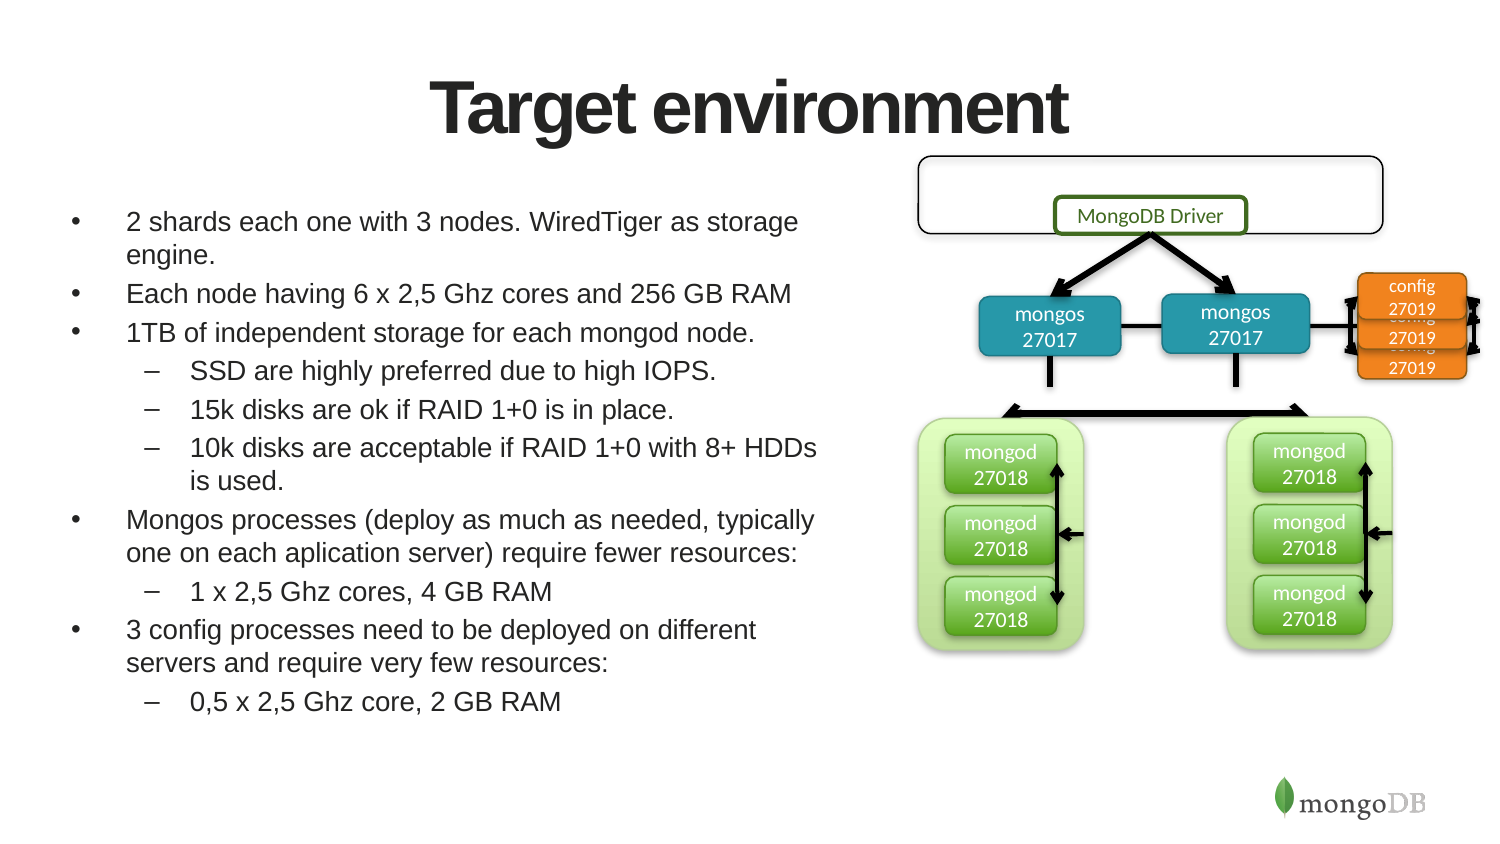

# Target environment

MongoDB Driver
2 shards each one with 3 nodes. WiredTiger as storage engine.
Each node having 6 x 2,5 Ghz cores and 256 GB RAM
1TB of independent storage for each mongod node.
SSD are highly preferred due to high IOPS.
15k disks are ok if RAID 1+0 is in place.
10k disks are acceptable if RAID 1+0 with 8+ HDDs is used.
Mongos processes (deploy as much as needed, typically one on each aplication server) require fewer resources:
1 x 2,5 Ghz cores, 4 GB RAM
3 config processes need to be deployed on different servers and require very few resources:
0,5 x 2,5 Ghz core, 2 GB RAM
config
27019
mongos
27017
mongos
27017
config
27019
config
27019

mongod
27018
mongod
27018
mongod
27018

mongod
27018
mongod
27018
mongod
27018